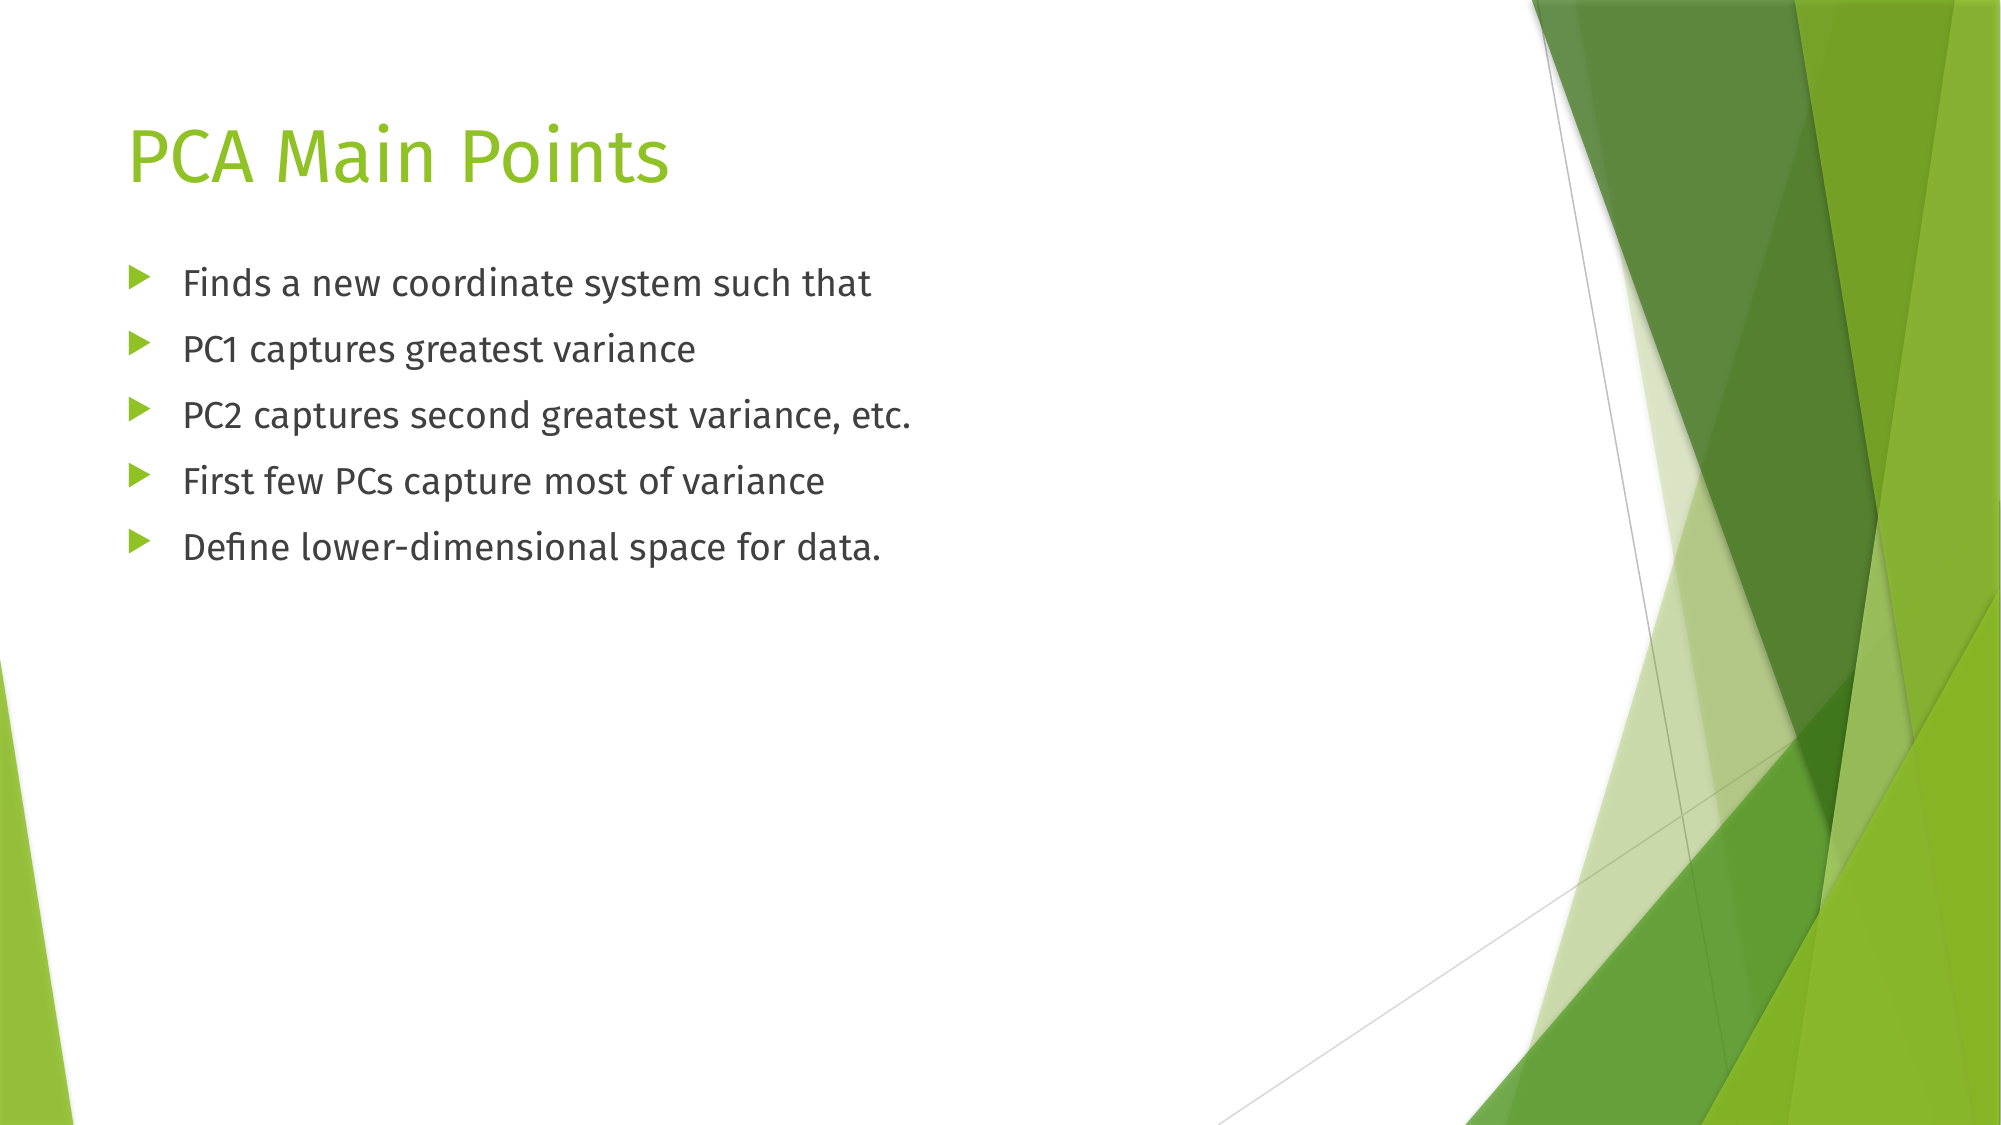

# PCA Main Points
Finds a new coordinate system such that
PC1 captures greatest variance
PC2 captures second greatest variance, etc.
First few PCs capture most of variance
Define lower-dimensional space for data.